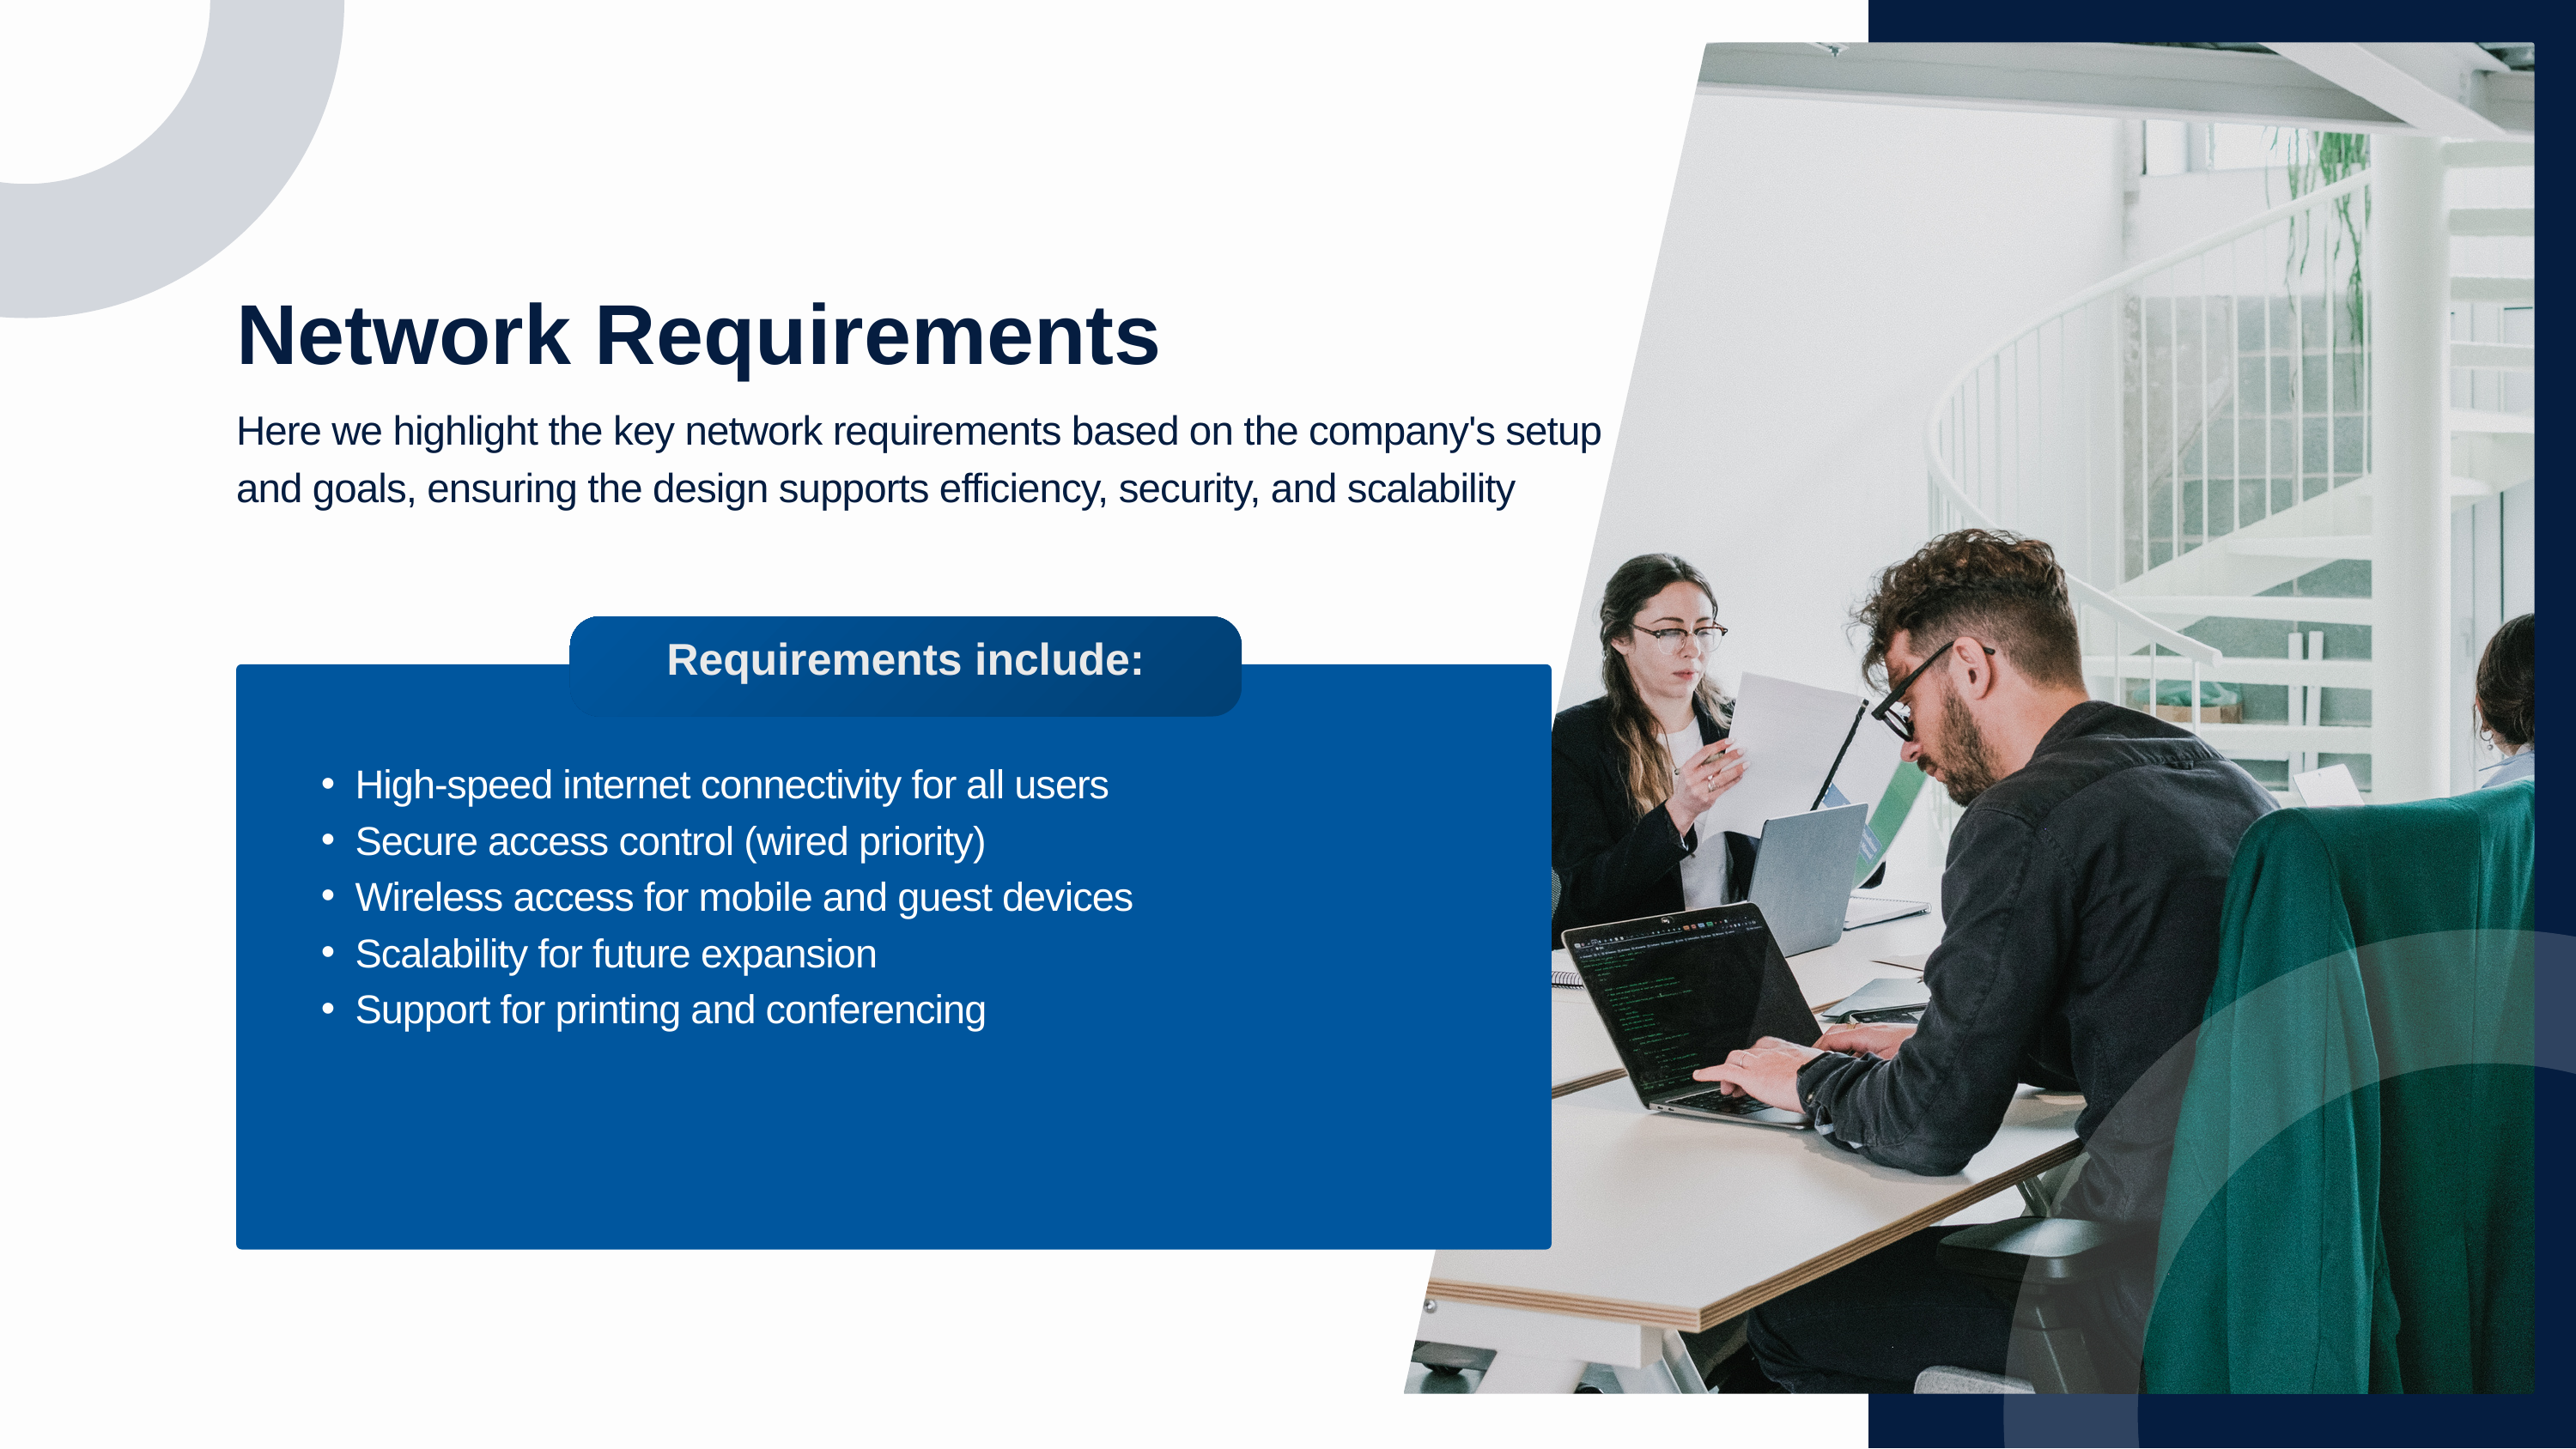

Network Requirements
Here we highlight the key network requirements based on the company's setup and goals, ensuring the design supports efficiency, security, and scalability

Requirements include:

High-speed internet connectivity for all users
Secure access control (wired priority)
Wireless access for mobile and guest devices
Scalability for future expansion
Support for printing and conferencing